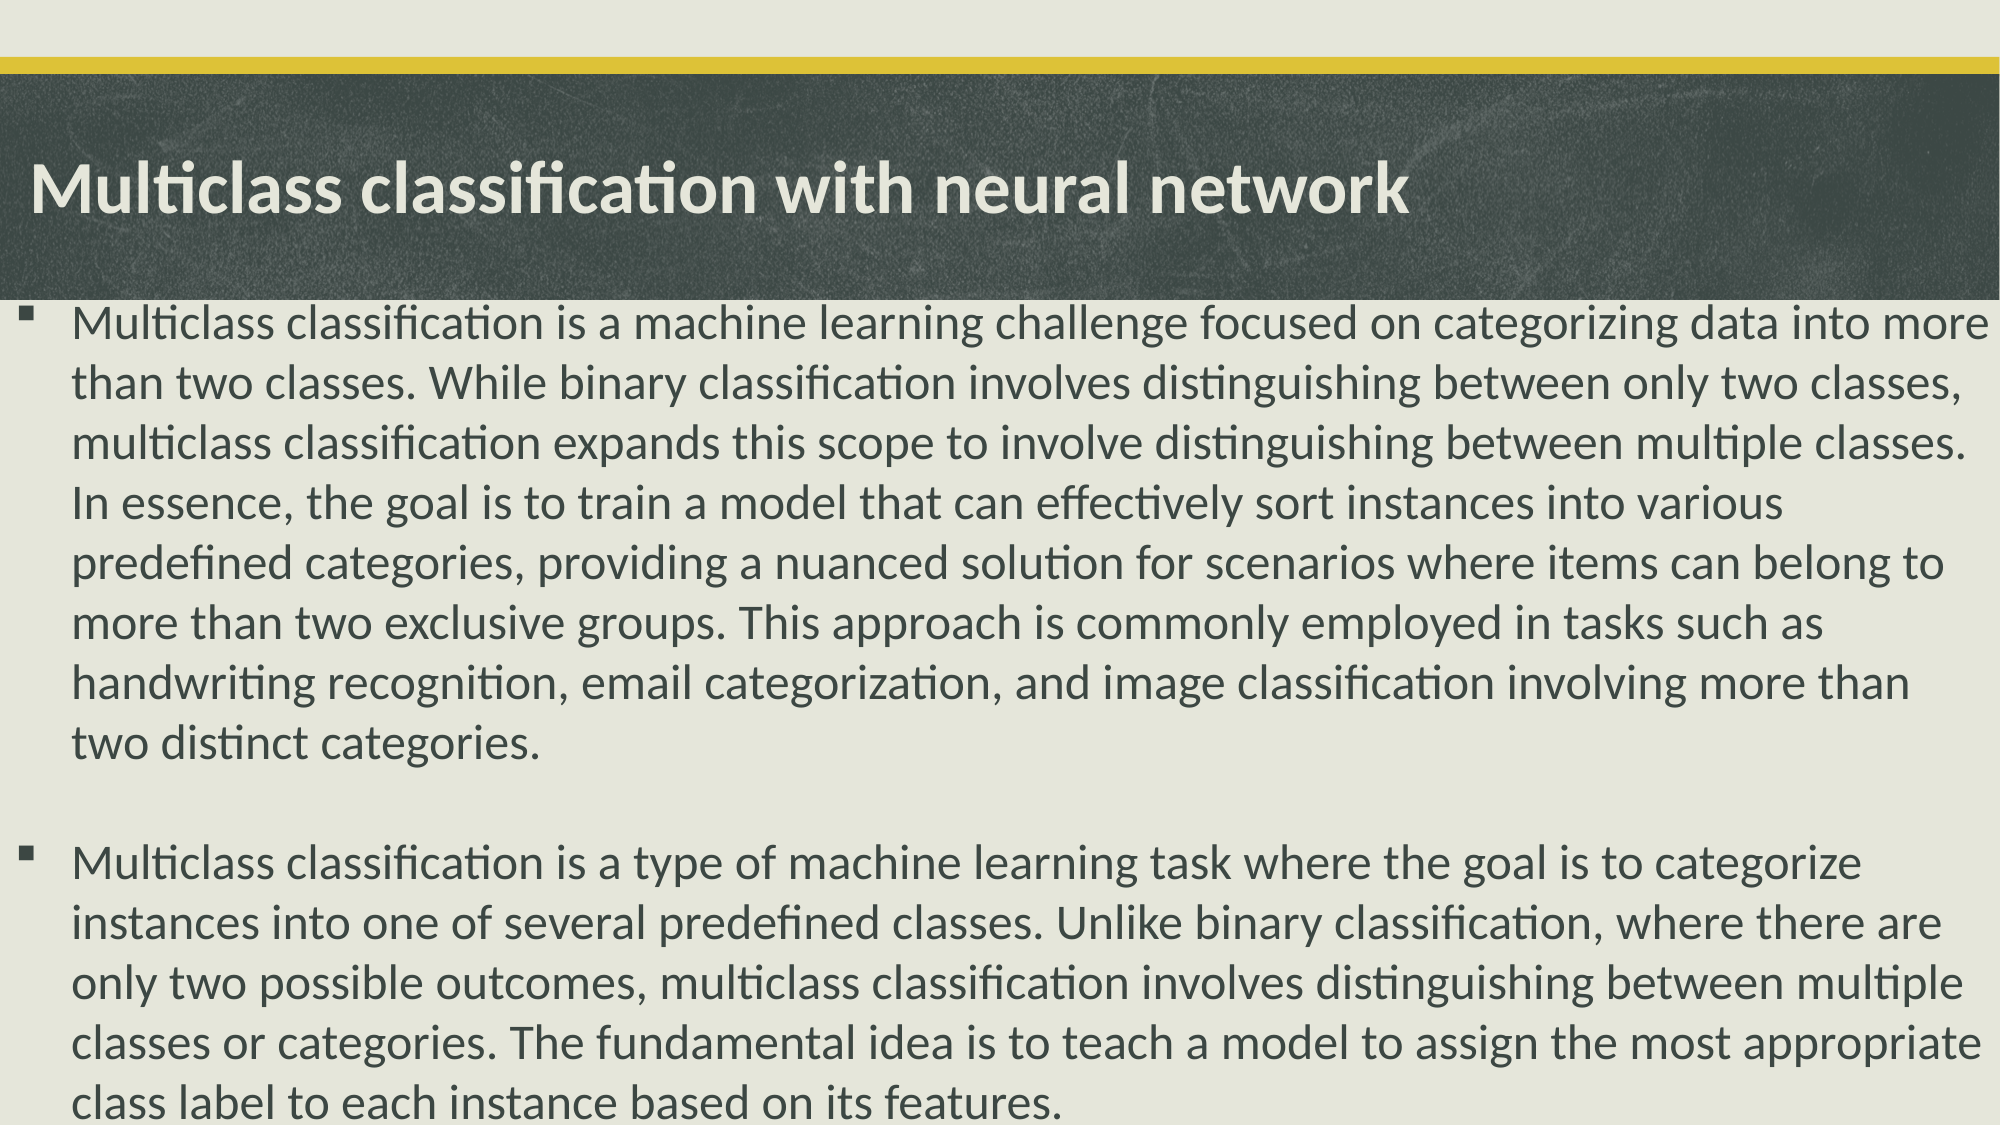

# Multiclass classification with neural network
Multiclass classification is a machine learning challenge focused on categorizing data into more than two classes. While binary classification involves distinguishing between only two classes, multiclass classification expands this scope to involve distinguishing between multiple classes. In essence, the goal is to train a model that can effectively sort instances into various predefined categories, providing a nuanced solution for scenarios where items can belong to more than two exclusive groups. This approach is commonly employed in tasks such as handwriting recognition, email categorization, and image classification involving more than two distinct categories.

Multiclass classification is a type of machine learning task where the goal is to categorize instances into one of several predefined classes. Unlike binary classification, where there are only two possible outcomes, multiclass classification involves distinguishing between multiple classes or categories. The fundamental idea is to teach a model to assign the most appropriate class label to each instance based on its features.